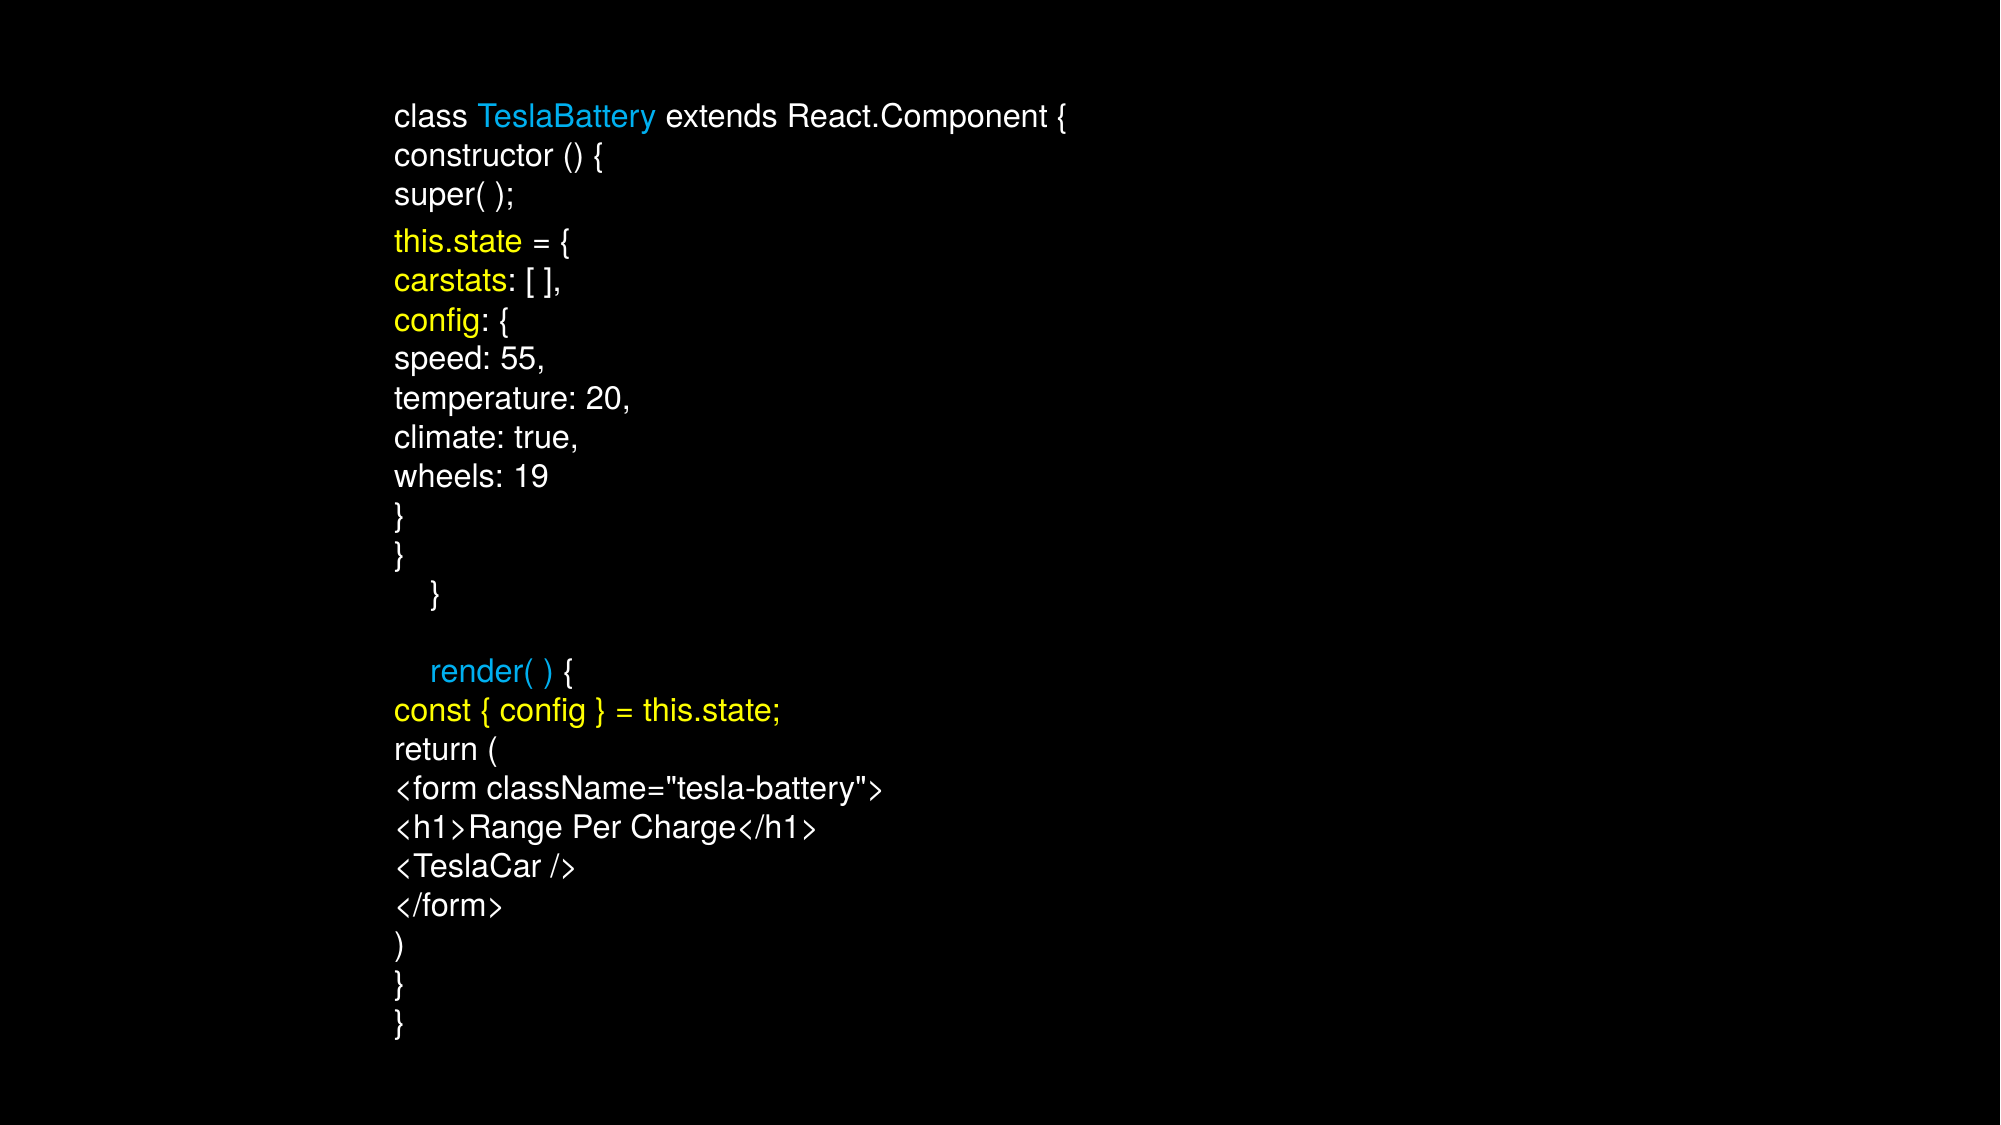

class TeslaBattery extends React.Component {
	constructor () {
		super( );
		this.state = {
			carstats: [ ],
			config: {
				speed: 55,
				temperature: 20,
				climate: true,
				wheels: 19
			}
		}
    }
    render( ) {
	const { config } = this.state;
	return (
		<form className="tesla-battery">
			<h1>Range Per Charge</h1>
			<TeslaCar />
		</form>
		)
	}
}